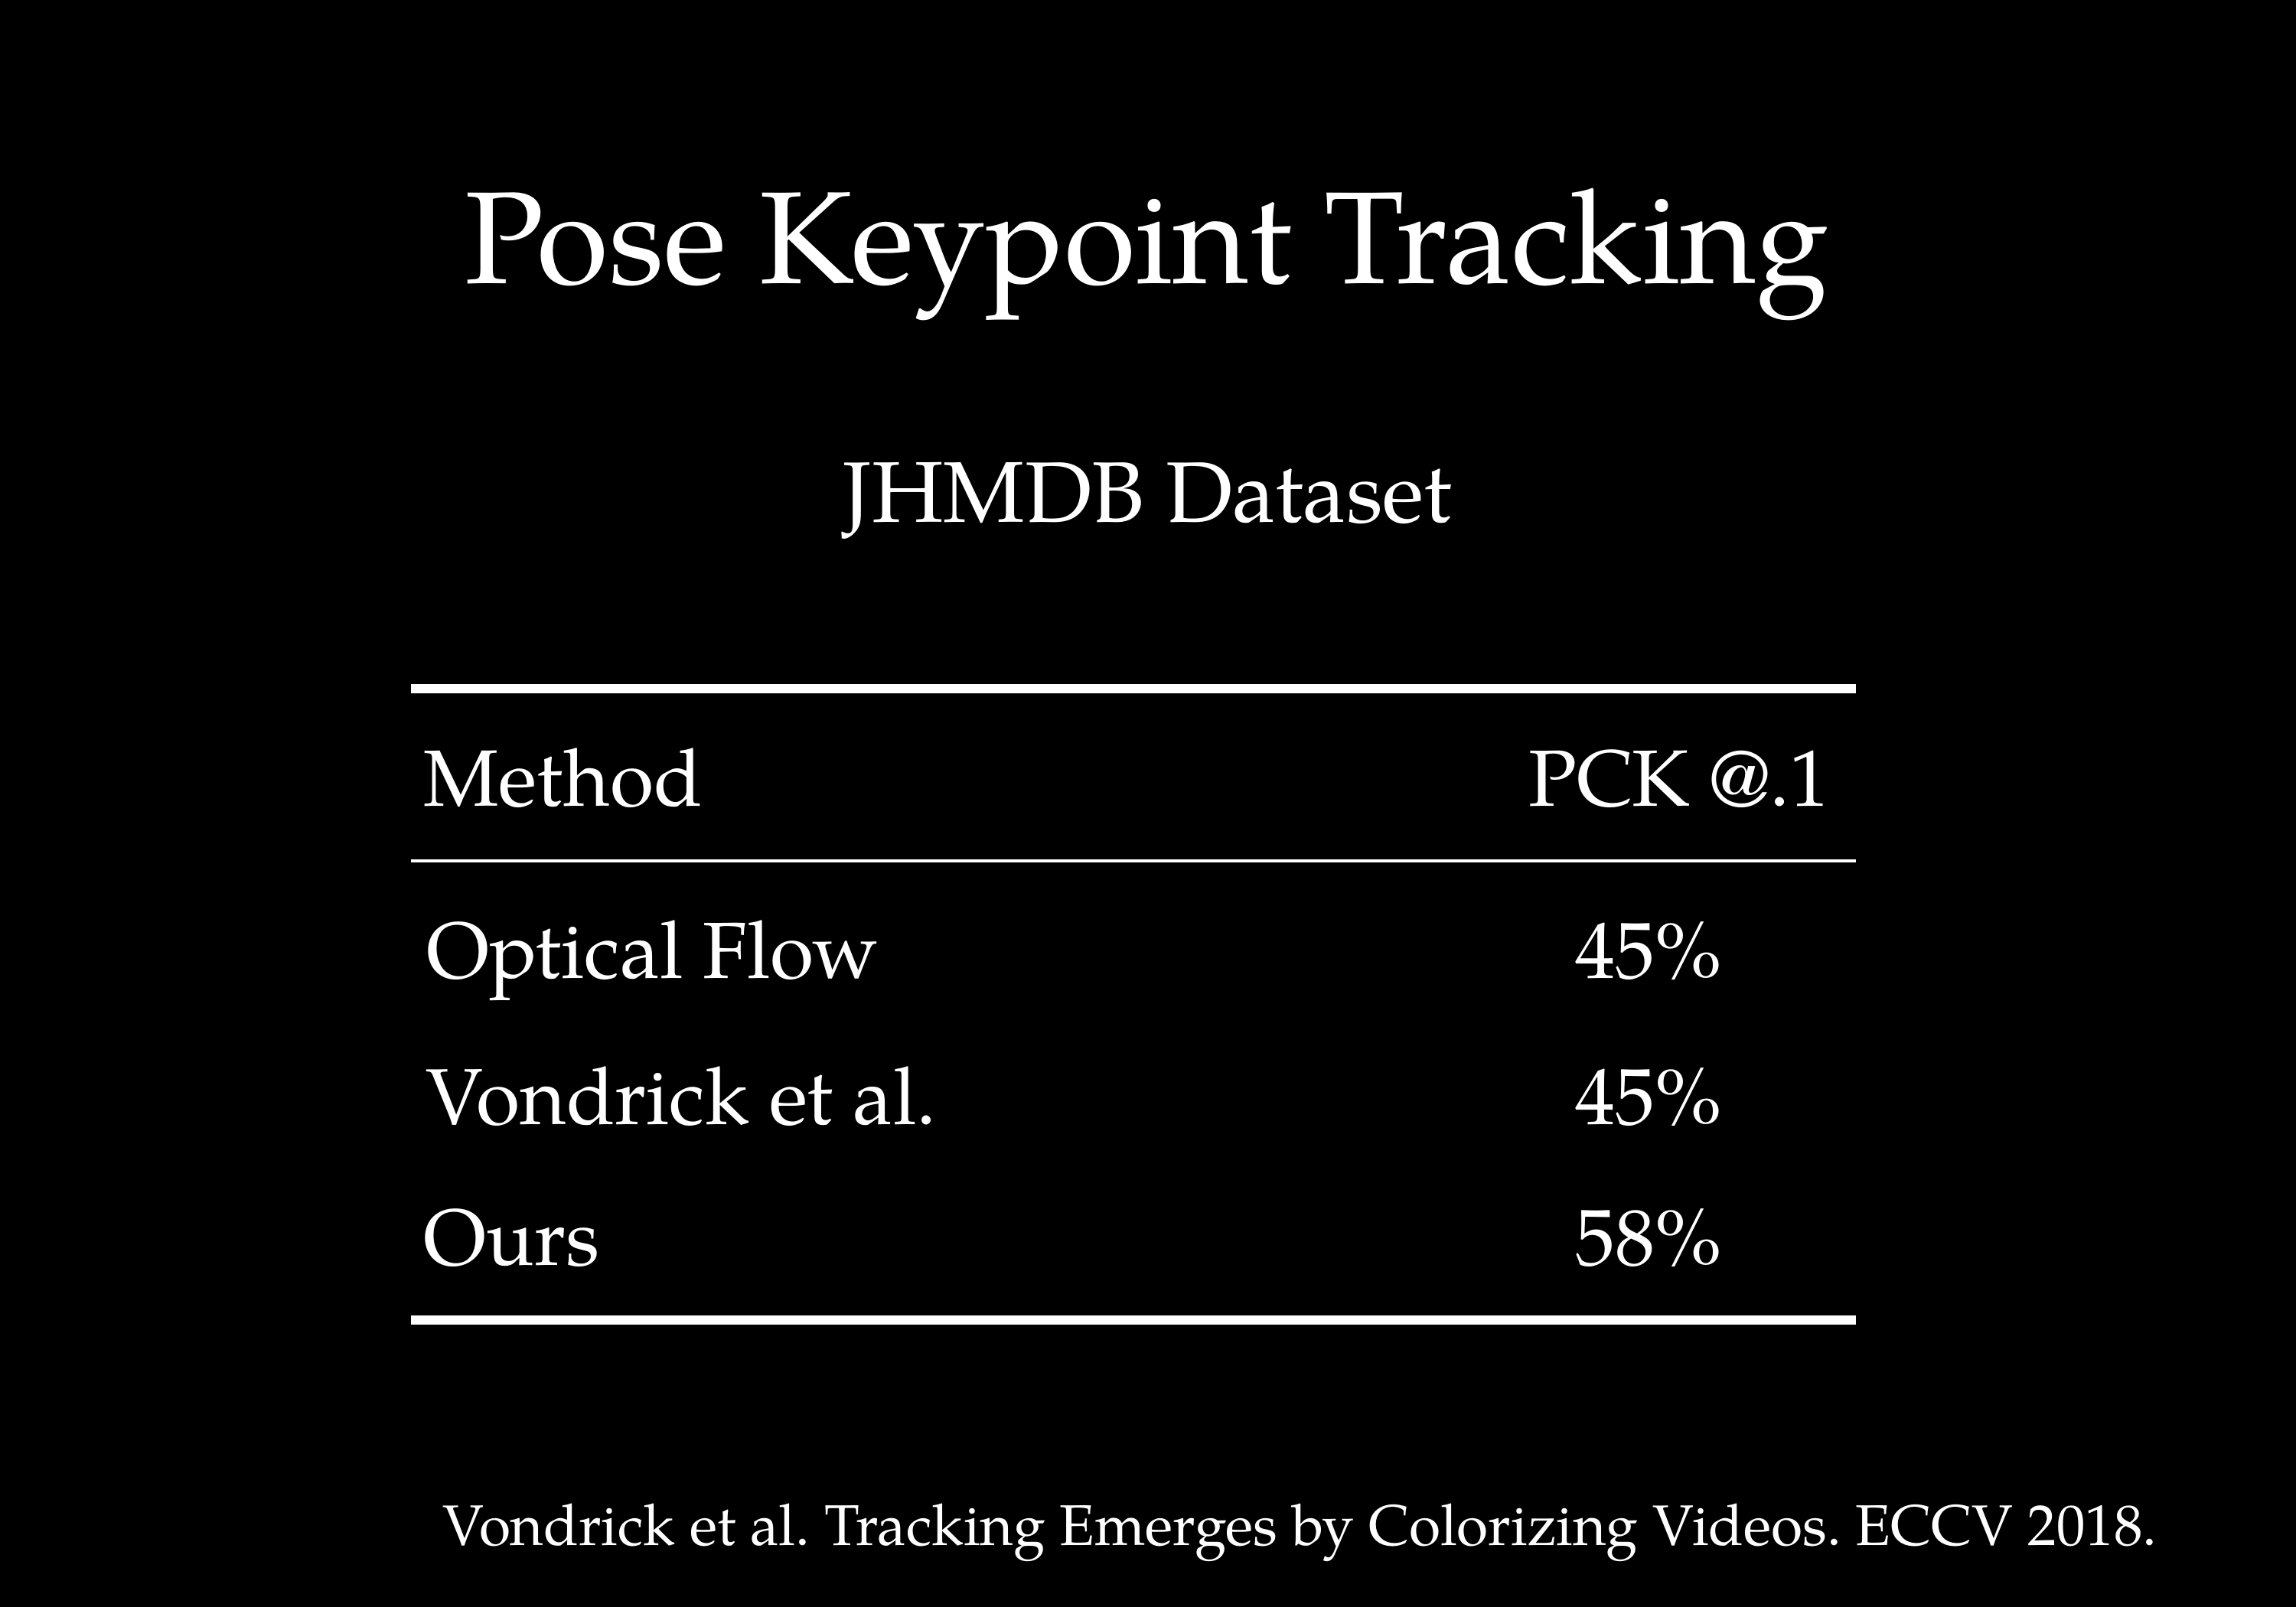

# Pose Keypoint Tracking
JHMDB Dataset
Method
PCK @.1
Optical Flow
45%
Vondrick et al.
45%
Ours
58%
Vondrick et al. Tracking Emerges by Colorizing Videos. ECCV 2018.